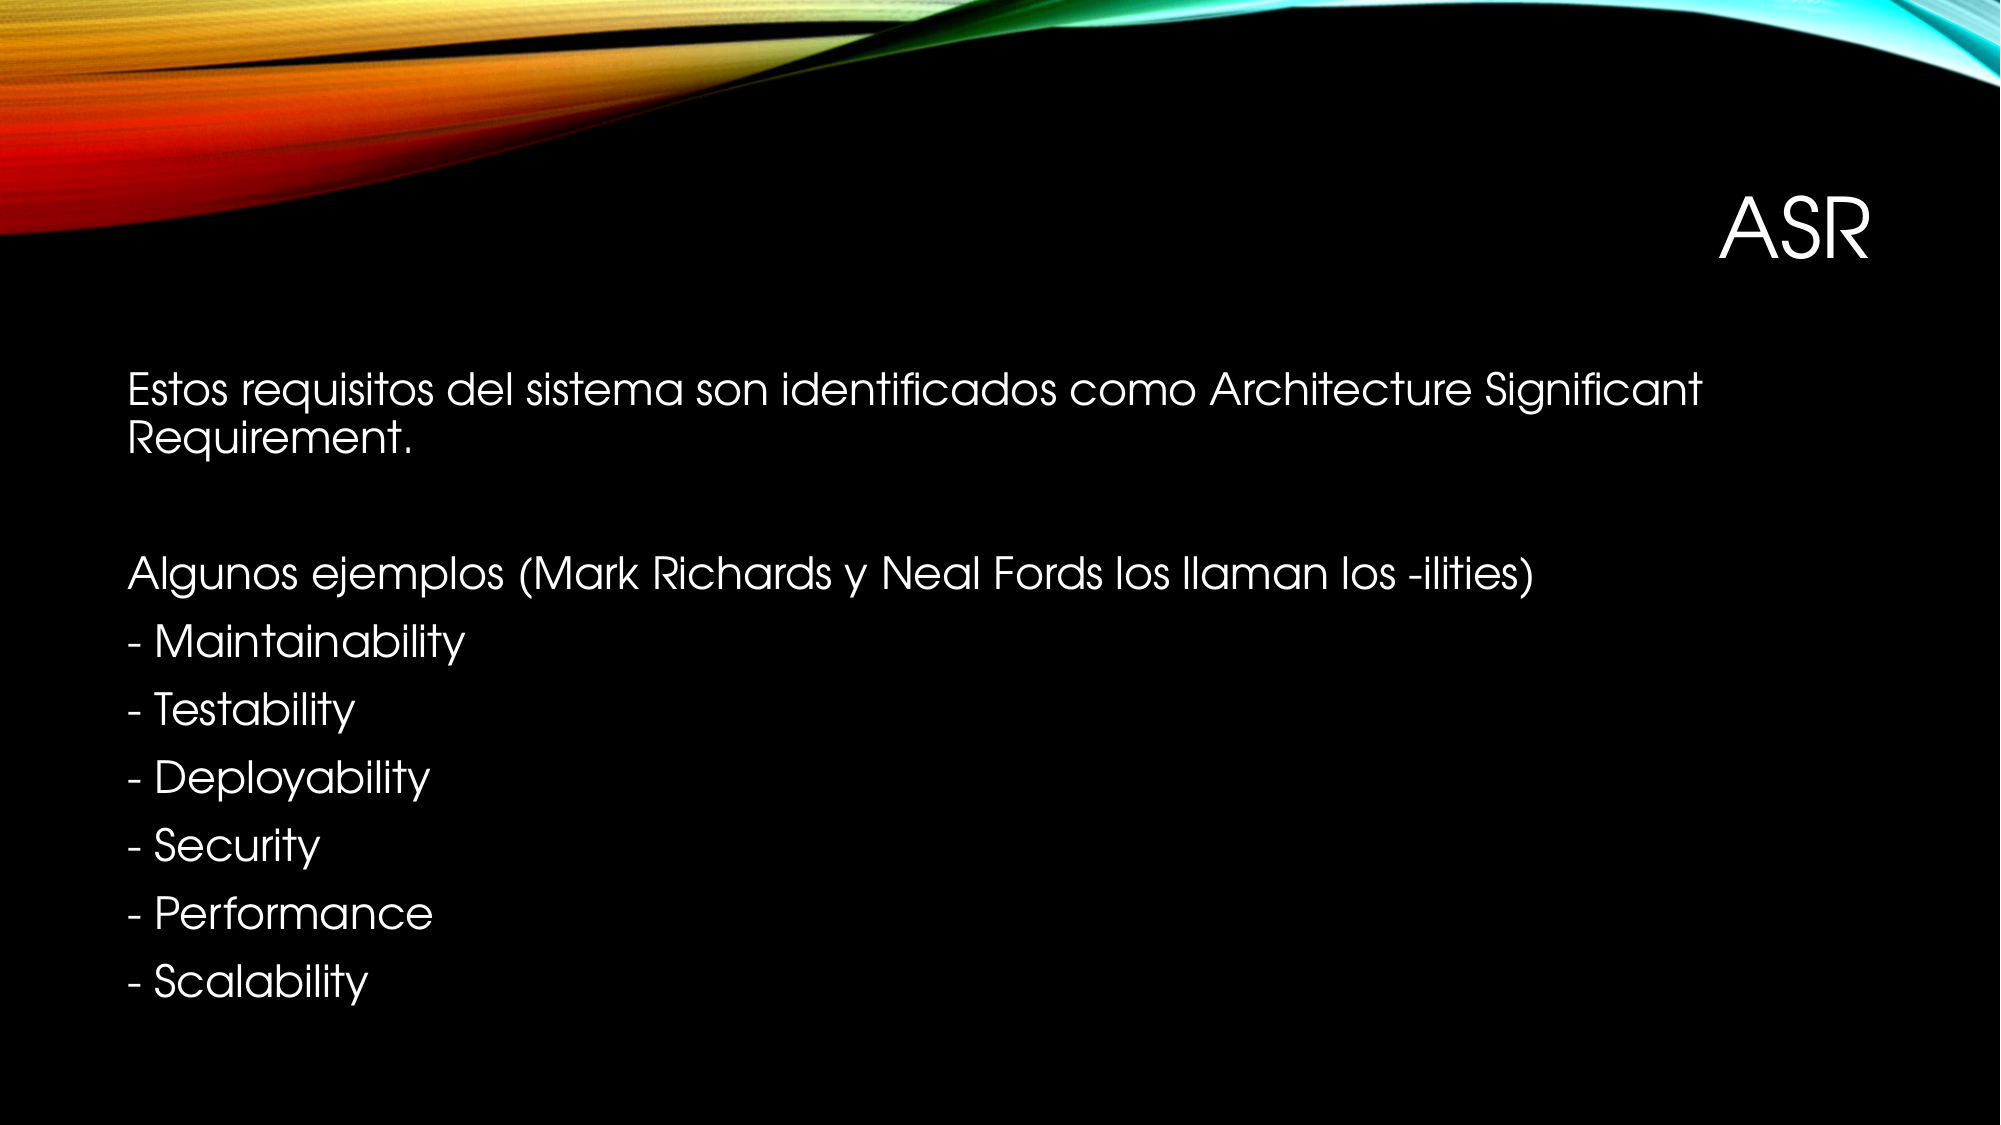

# ASR
Estos requisitos del sistema son identificados como Architecture Significant Requirement.

Algunos ejemplos (Mark Richards y Neal Fords los llaman los -ilities)
- Maintainability
- Testability
- Deployability
- Security
- Performance
- Scalability